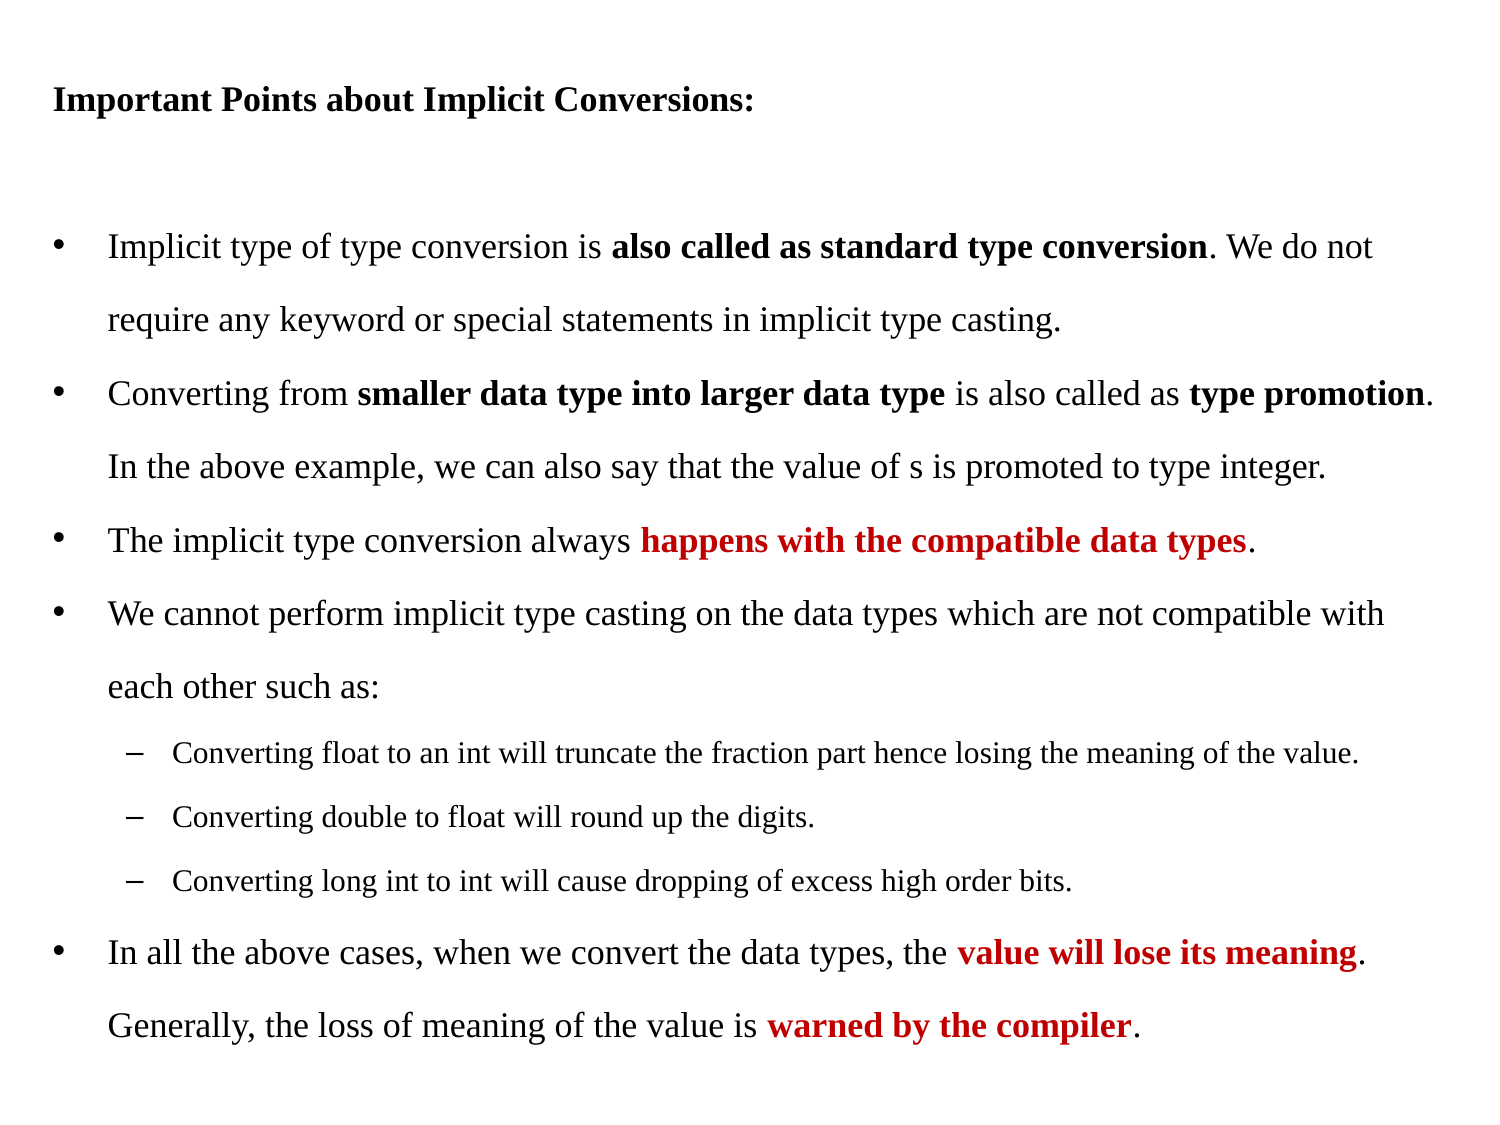

Important Points about Implicit Conversions:

Implicit type of type conversion is also called as standard type conversion. We do not require any keyword or special statements in implicit type casting.
Converting from smaller data type into larger data type is also called as type promotion. In the above example, we can also say that the value of s is promoted to type integer.
The implicit type conversion always happens with the compatible data types.
We cannot perform implicit type casting on the data types which are not compatible with each other such as:
Converting float to an int will truncate the fraction part hence losing the meaning of the value.
Converting double to float will round up the digits.
Converting long int to int will cause dropping of excess high order bits.
In all the above cases, when we convert the data types, the value will lose its meaning. Generally, the loss of meaning of the value is warned by the compiler.